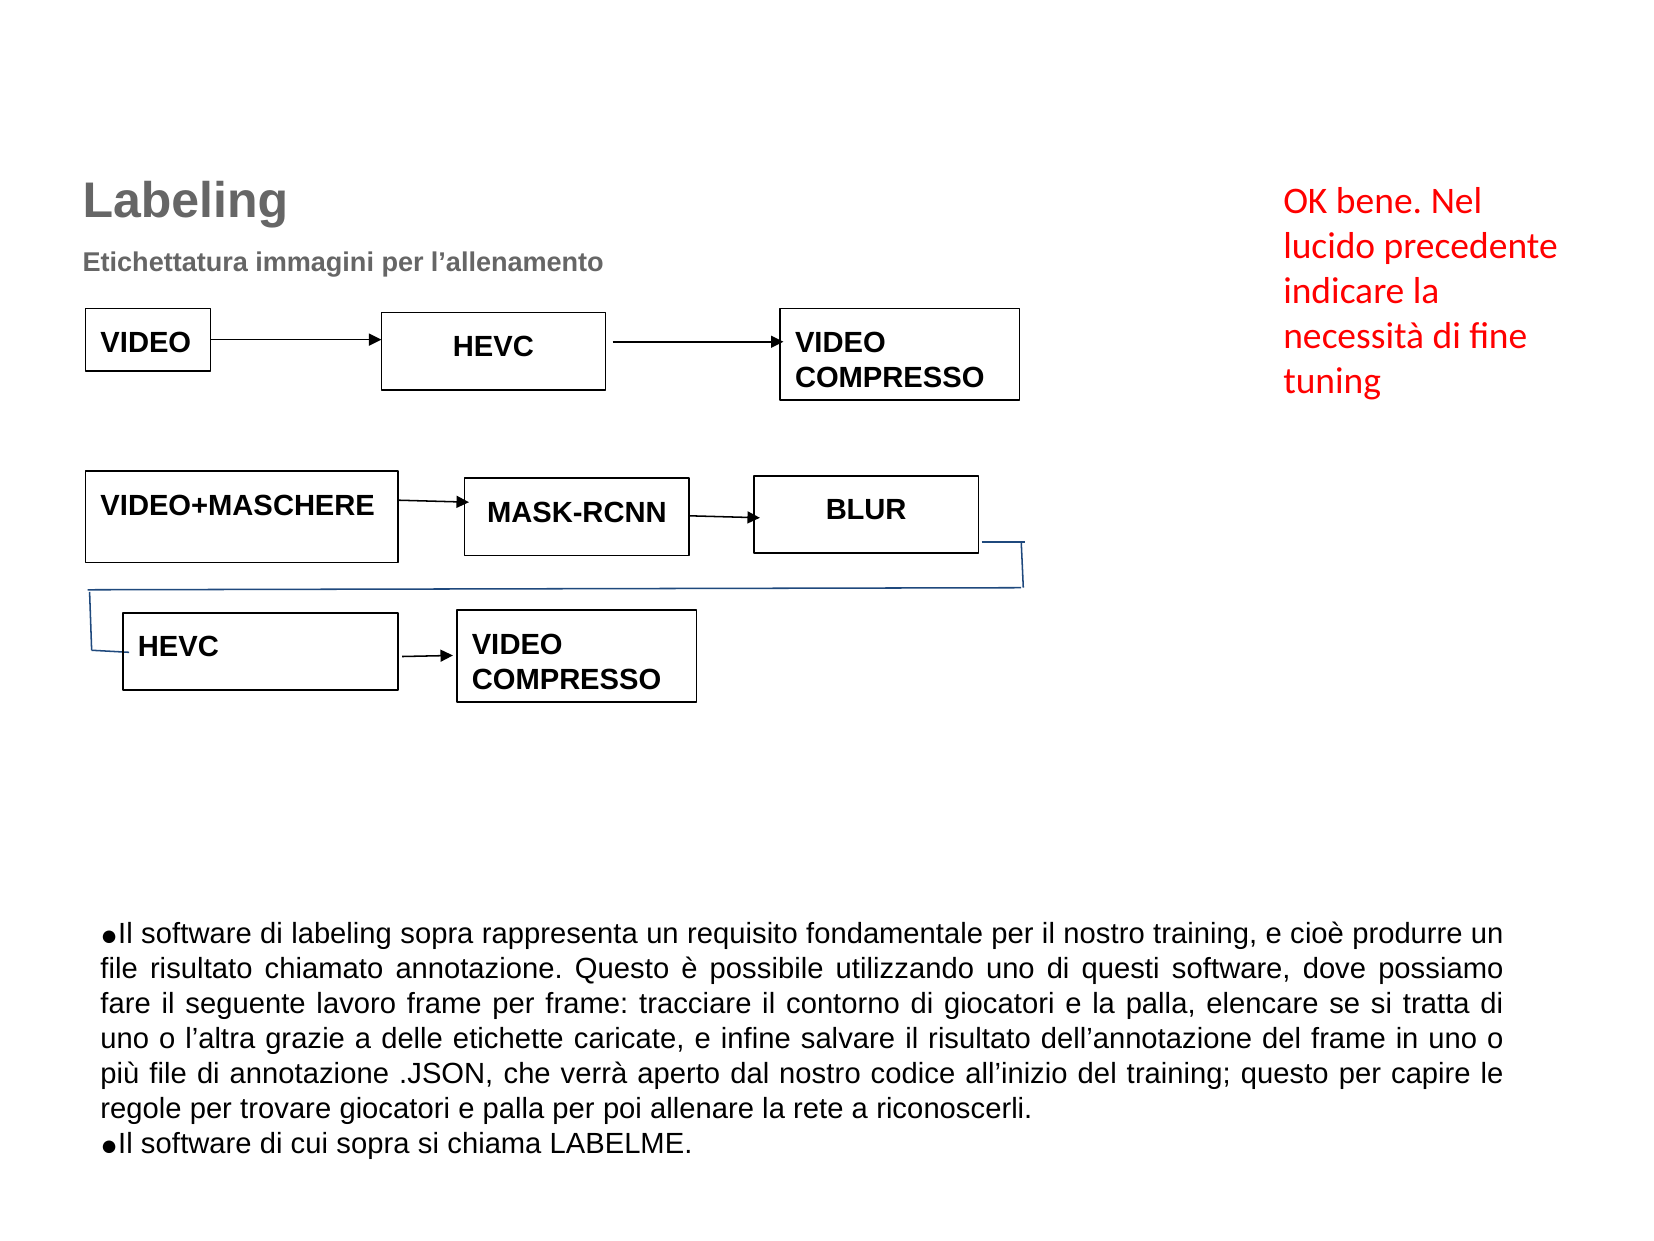

Codifica video semantica con Mask-RCNN e Codec H.265 esteso basato su RoI

Pistoia, 4/08/2020
Labeling
Etichettatura immagini per l’allenamento
OK bene. Nel lucido precedente indicare la necessità di fine tuning
VIDEO
VIDEO COMPRESSO
HEVC

VIDEO+MASCHERE
BLUR
MASK-RCNN
VIDEO COMPRESSO
HEVC
Il software di labeling sopra rappresenta un requisito fondamentale per il nostro training, e cioè produrre un file risultato chiamato annotazione. Questo è possibile utilizzando uno di questi software, dove possiamo fare il seguente lavoro frame per frame: tracciare il contorno di giocatori e la palla, elencare se si tratta di uno o l’altra grazie a delle etichette caricate, e infine salvare il risultato dell’annotazione del frame in uno o più file di annotazione .JSON, che verrà aperto dal nostro codice all’inizio del training; questo per capire le regole per trovare giocatori e palla per poi allenare la rete a riconoscerli.
Il software di cui sopra si chiama LABELME.
8